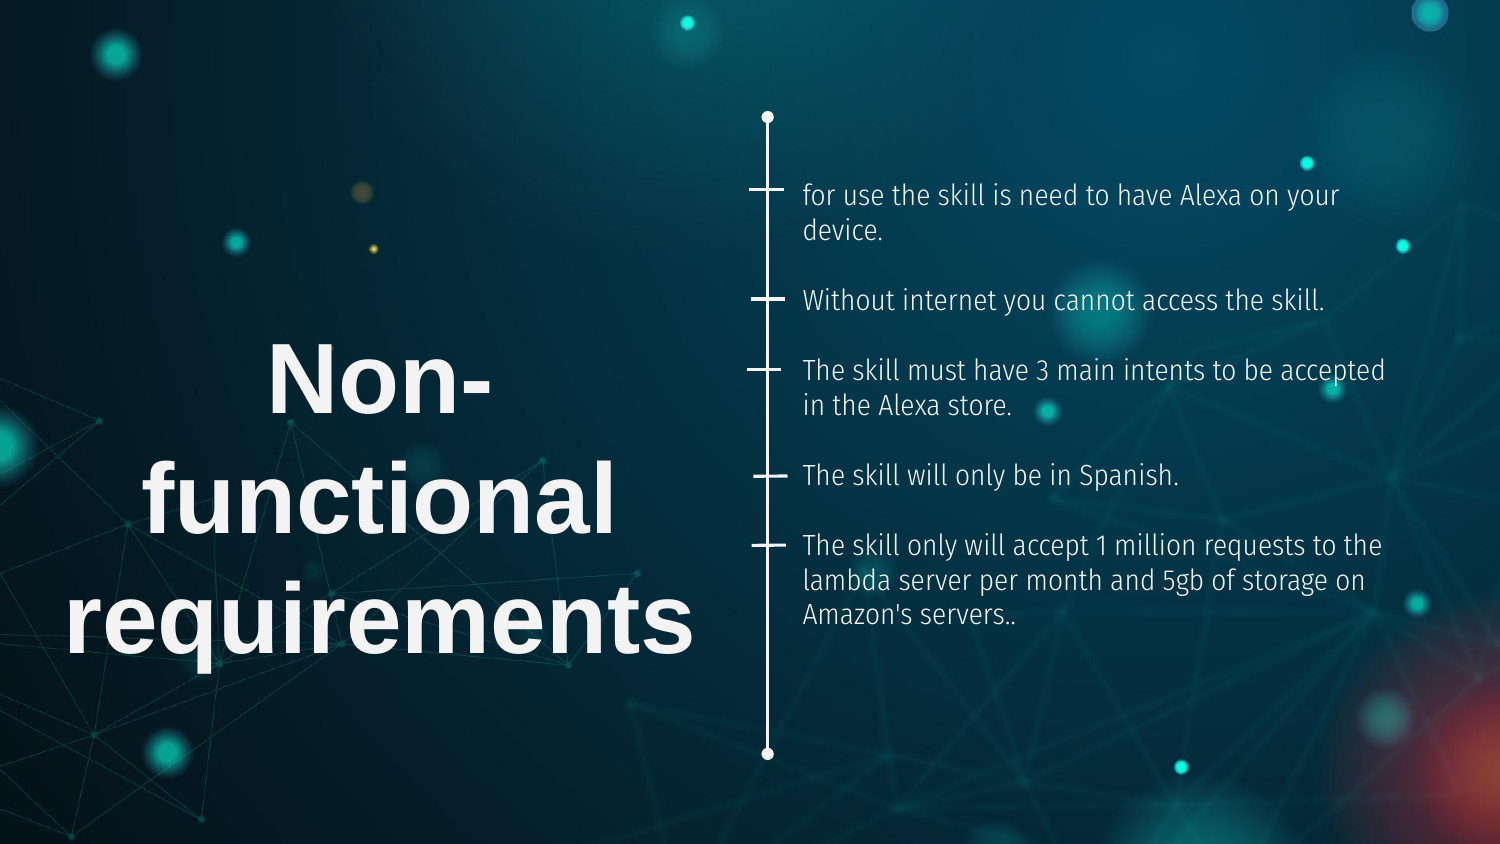

for use the skill is need to have Alexa on your device.

Without internet you cannot access the skill.

The skill must have 3 main intents to be accepted in the Alexa store.

The skill will only be in Spanish.

The skill only will accept 1 million requests to the lambda server per month and 5gb of storage on Amazon's servers..
# Non-functional requirements